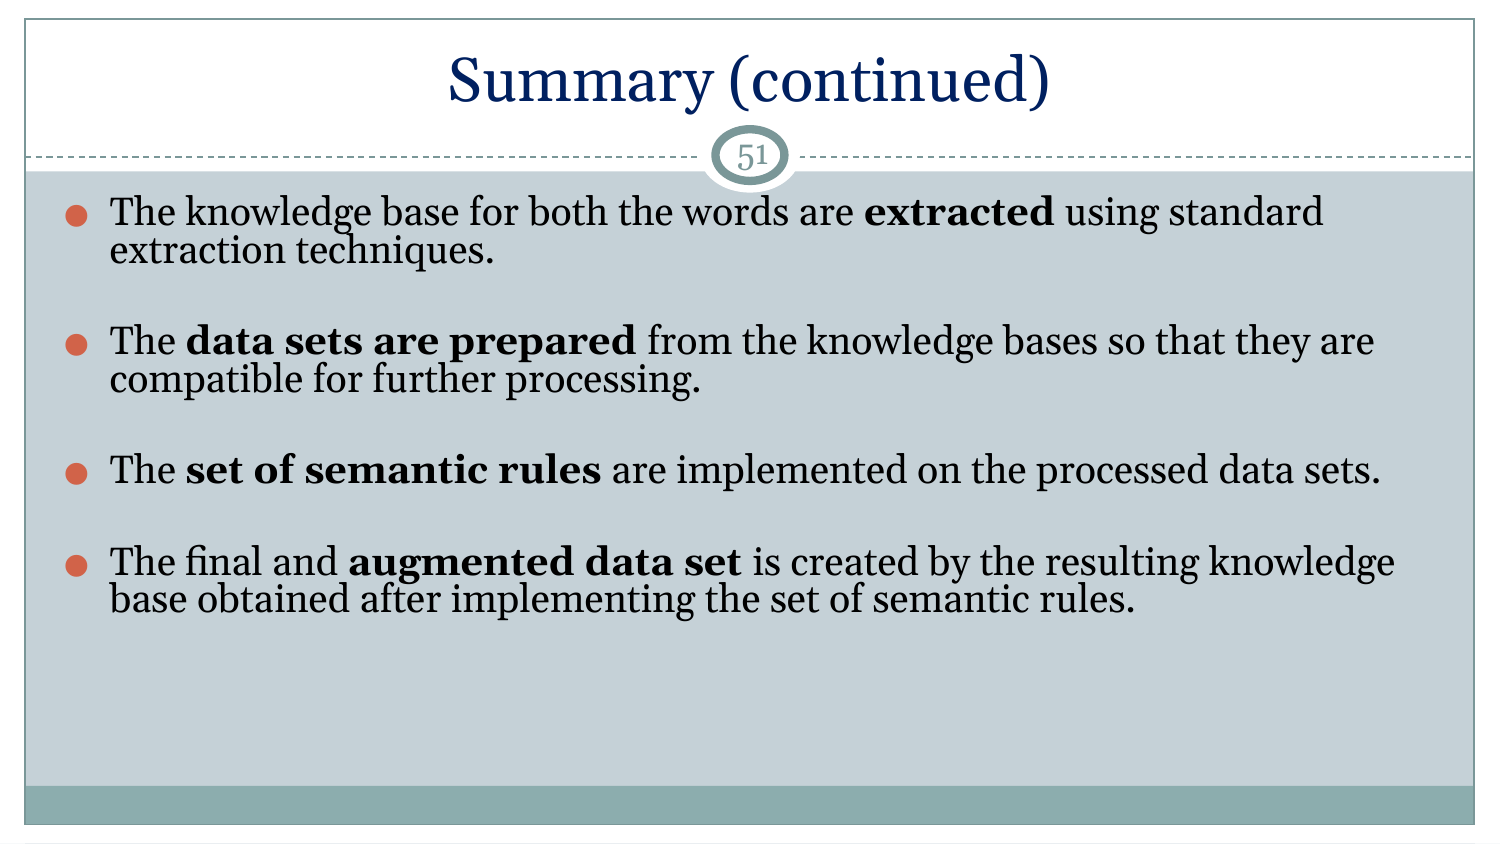

# Summary (continued)
51
The knowledge base for both the words are extracted using standard extraction techniques.

The data sets are prepared from the knowledge bases so that they are compatible for further processing.

The set of semantic rules are implemented on the processed data sets.

The final and augmented data set is created by the resulting knowledge base obtained after implementing the set of semantic rules.